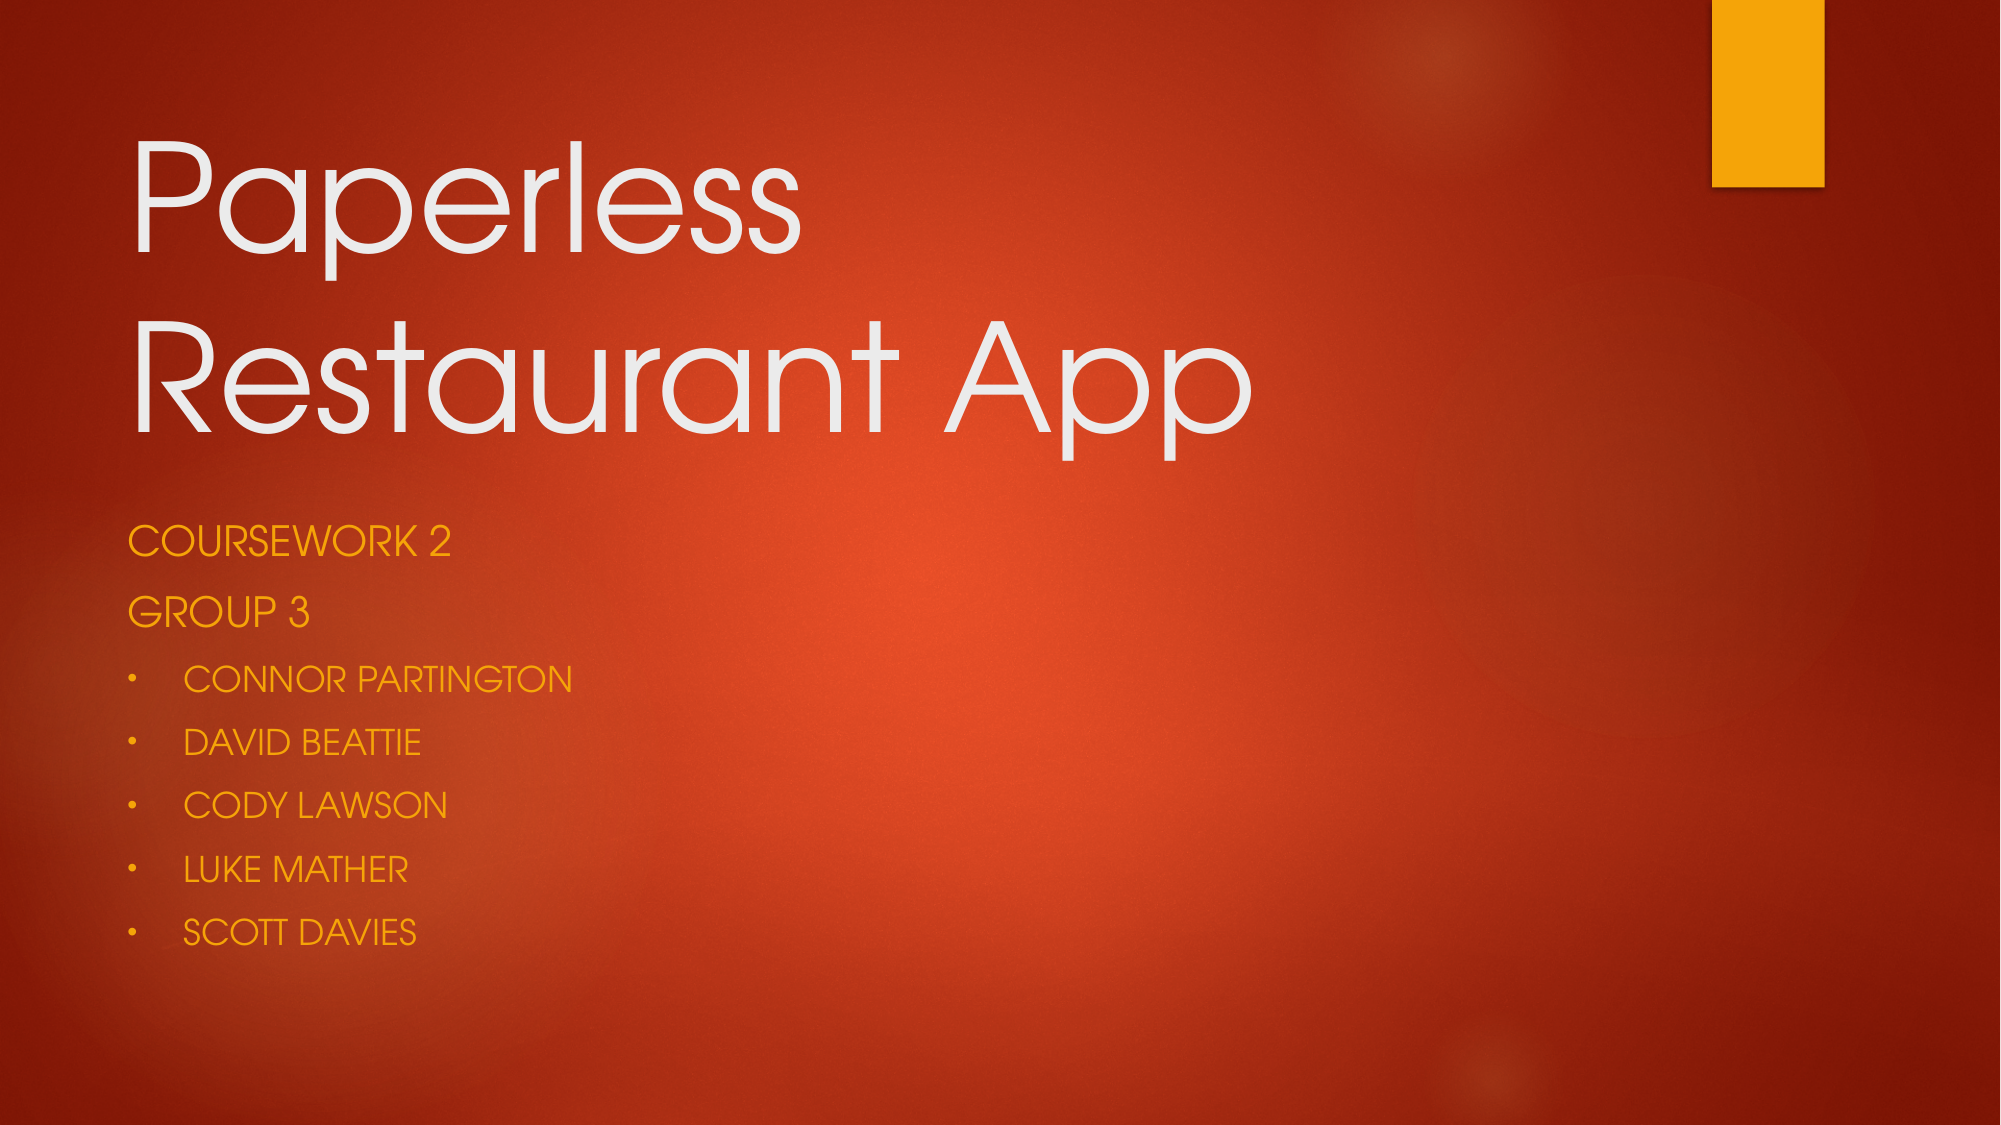

# Paperless Restaurant App
Coursework 2
Group 3
Connor Partington
David Beattie
Cody Lawson
Luke Mather
Scott Davies